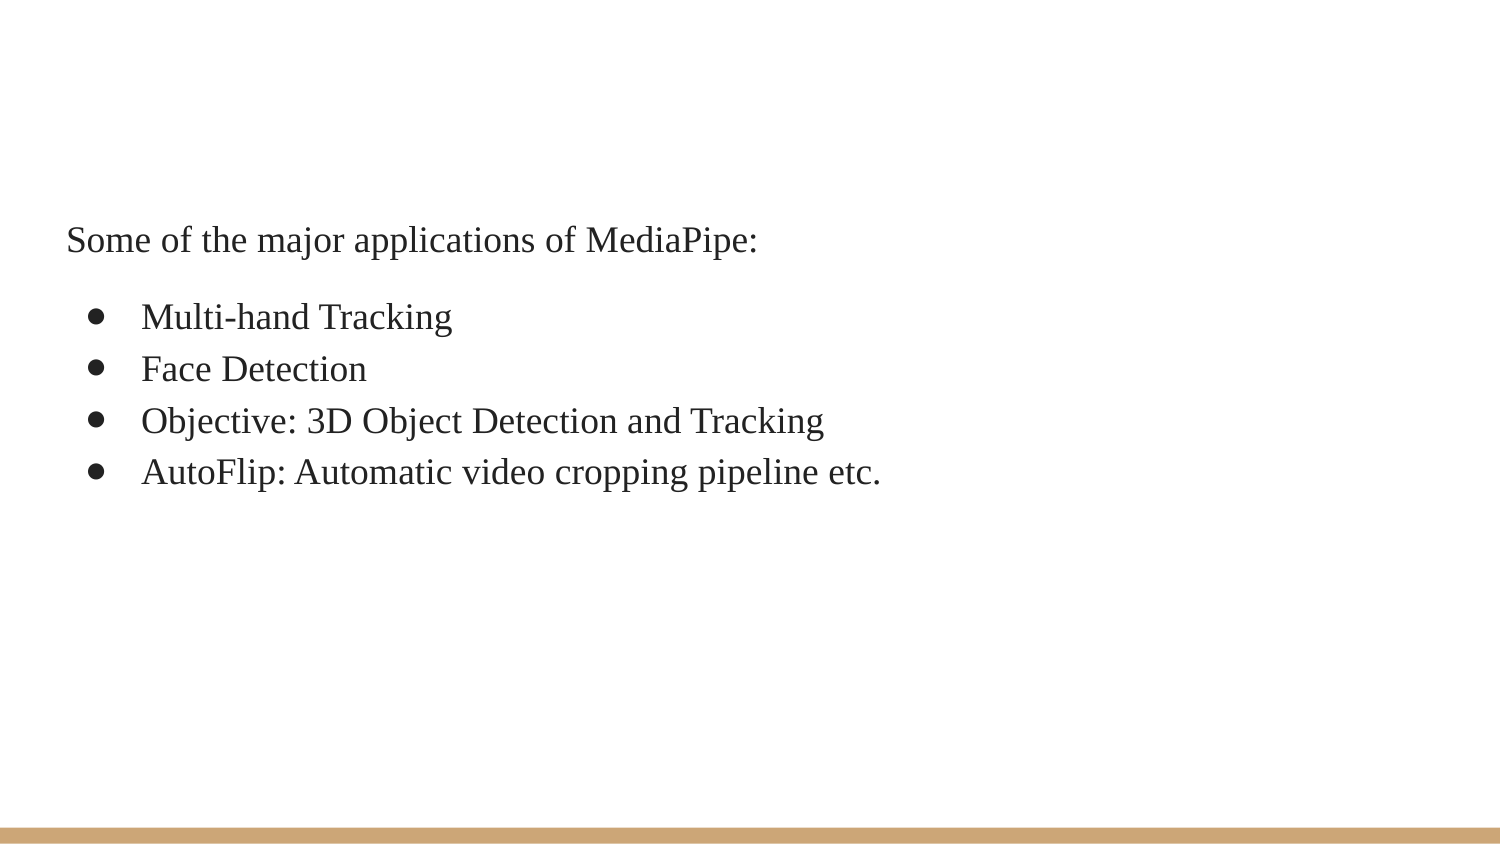

Some of the major applications of MediaPipe:
Multi-hand Tracking
Face Detection
Objective: 3D Object Detection and Tracking
AutoFlip: Automatic video cropping pipeline etc.